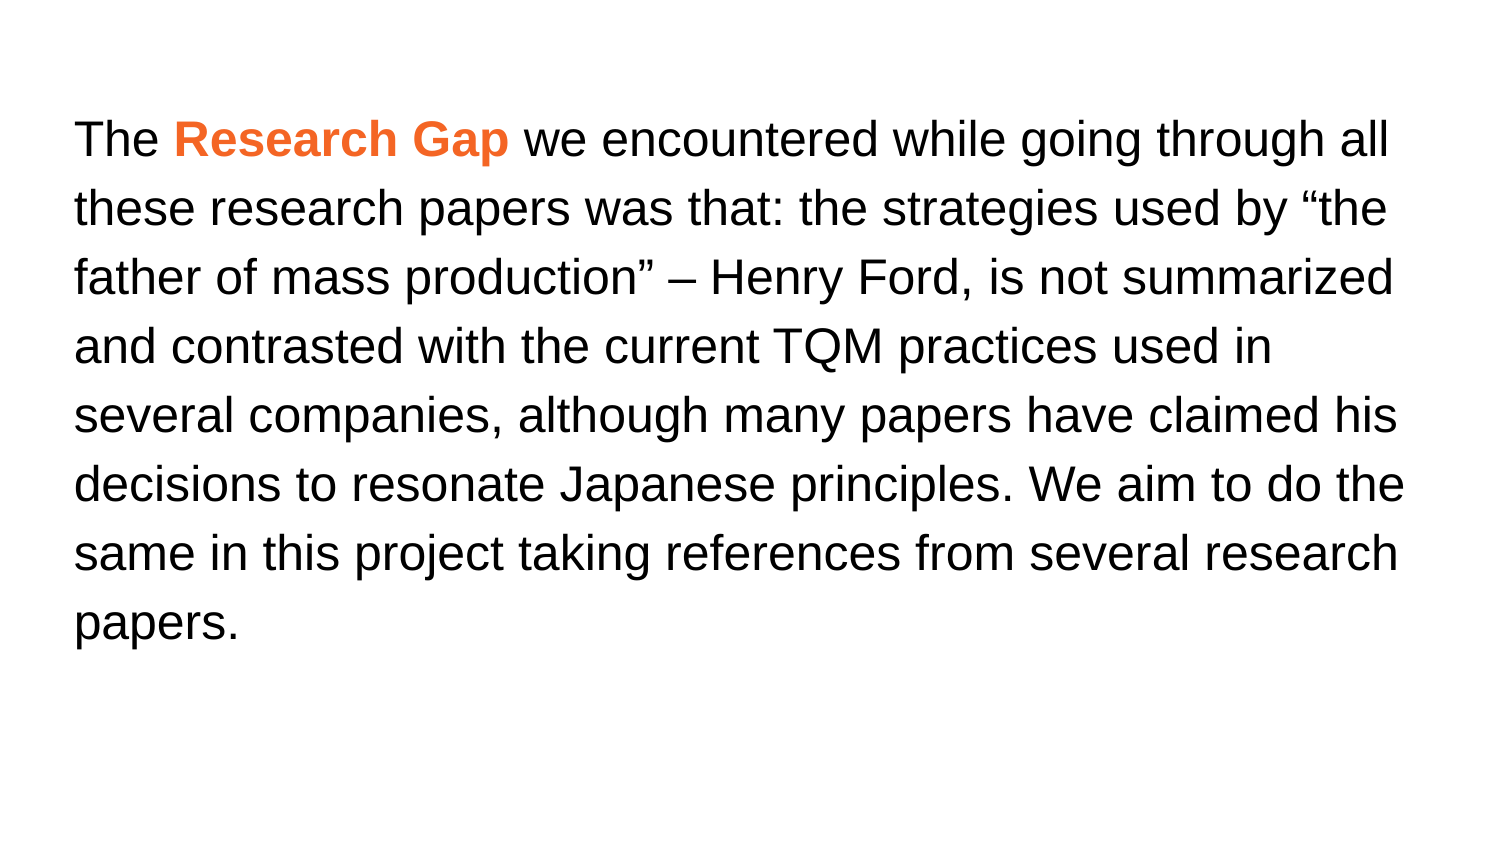

# The Research Gap we encountered while going through all these research papers was that: the strategies used by “the father of mass production” – Henry Ford, is not summarized and contrasted with the current TQM practices used in several companies, although many papers have claimed his decisions to resonate Japanese principles. We aim to do the same in this project taking references from several research papers.